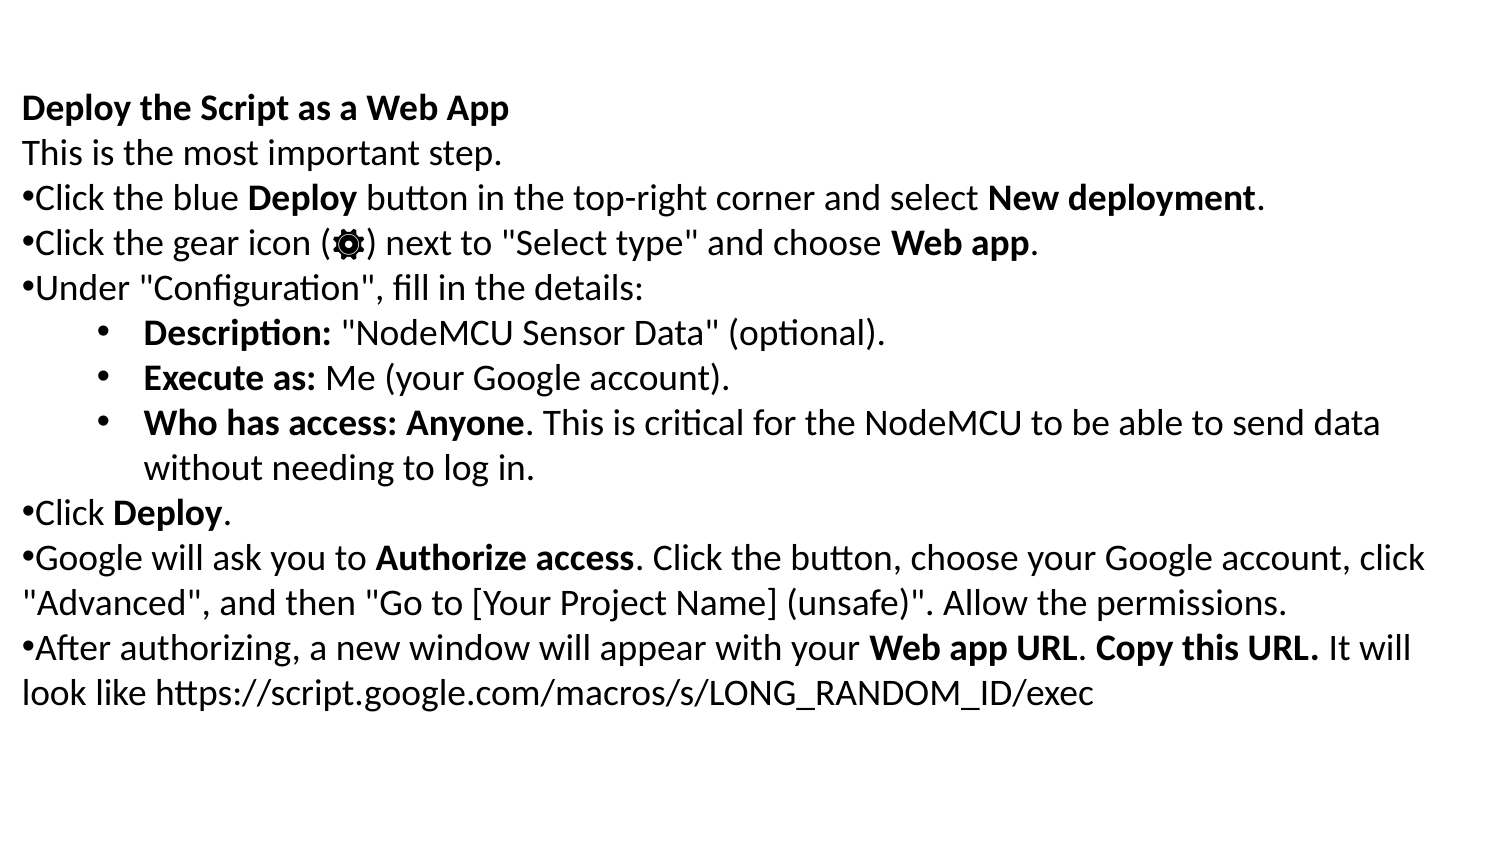

Deploy the Script as a Web App
This is the most important step.
Click the blue Deploy button in the top-right corner and select New deployment.
Click the gear icon (⚙️) next to "Select type" and choose Web app.
Under "Configuration", fill in the details:
Description: "NodeMCU Sensor Data" (optional).
Execute as: Me (your Google account).
Who has access: Anyone. This is critical for the NodeMCU to be able to send data without needing to log in.
Click Deploy.
Google will ask you to Authorize access. Click the button, choose your Google account, click "Advanced", and then "Go to [Your Project Name] (unsafe)". Allow the permissions.
After authorizing, a new window will appear with your Web app URL. Copy this URL. It will look like https://script.google.com/macros/s/LONG_RANDOM_ID/exec